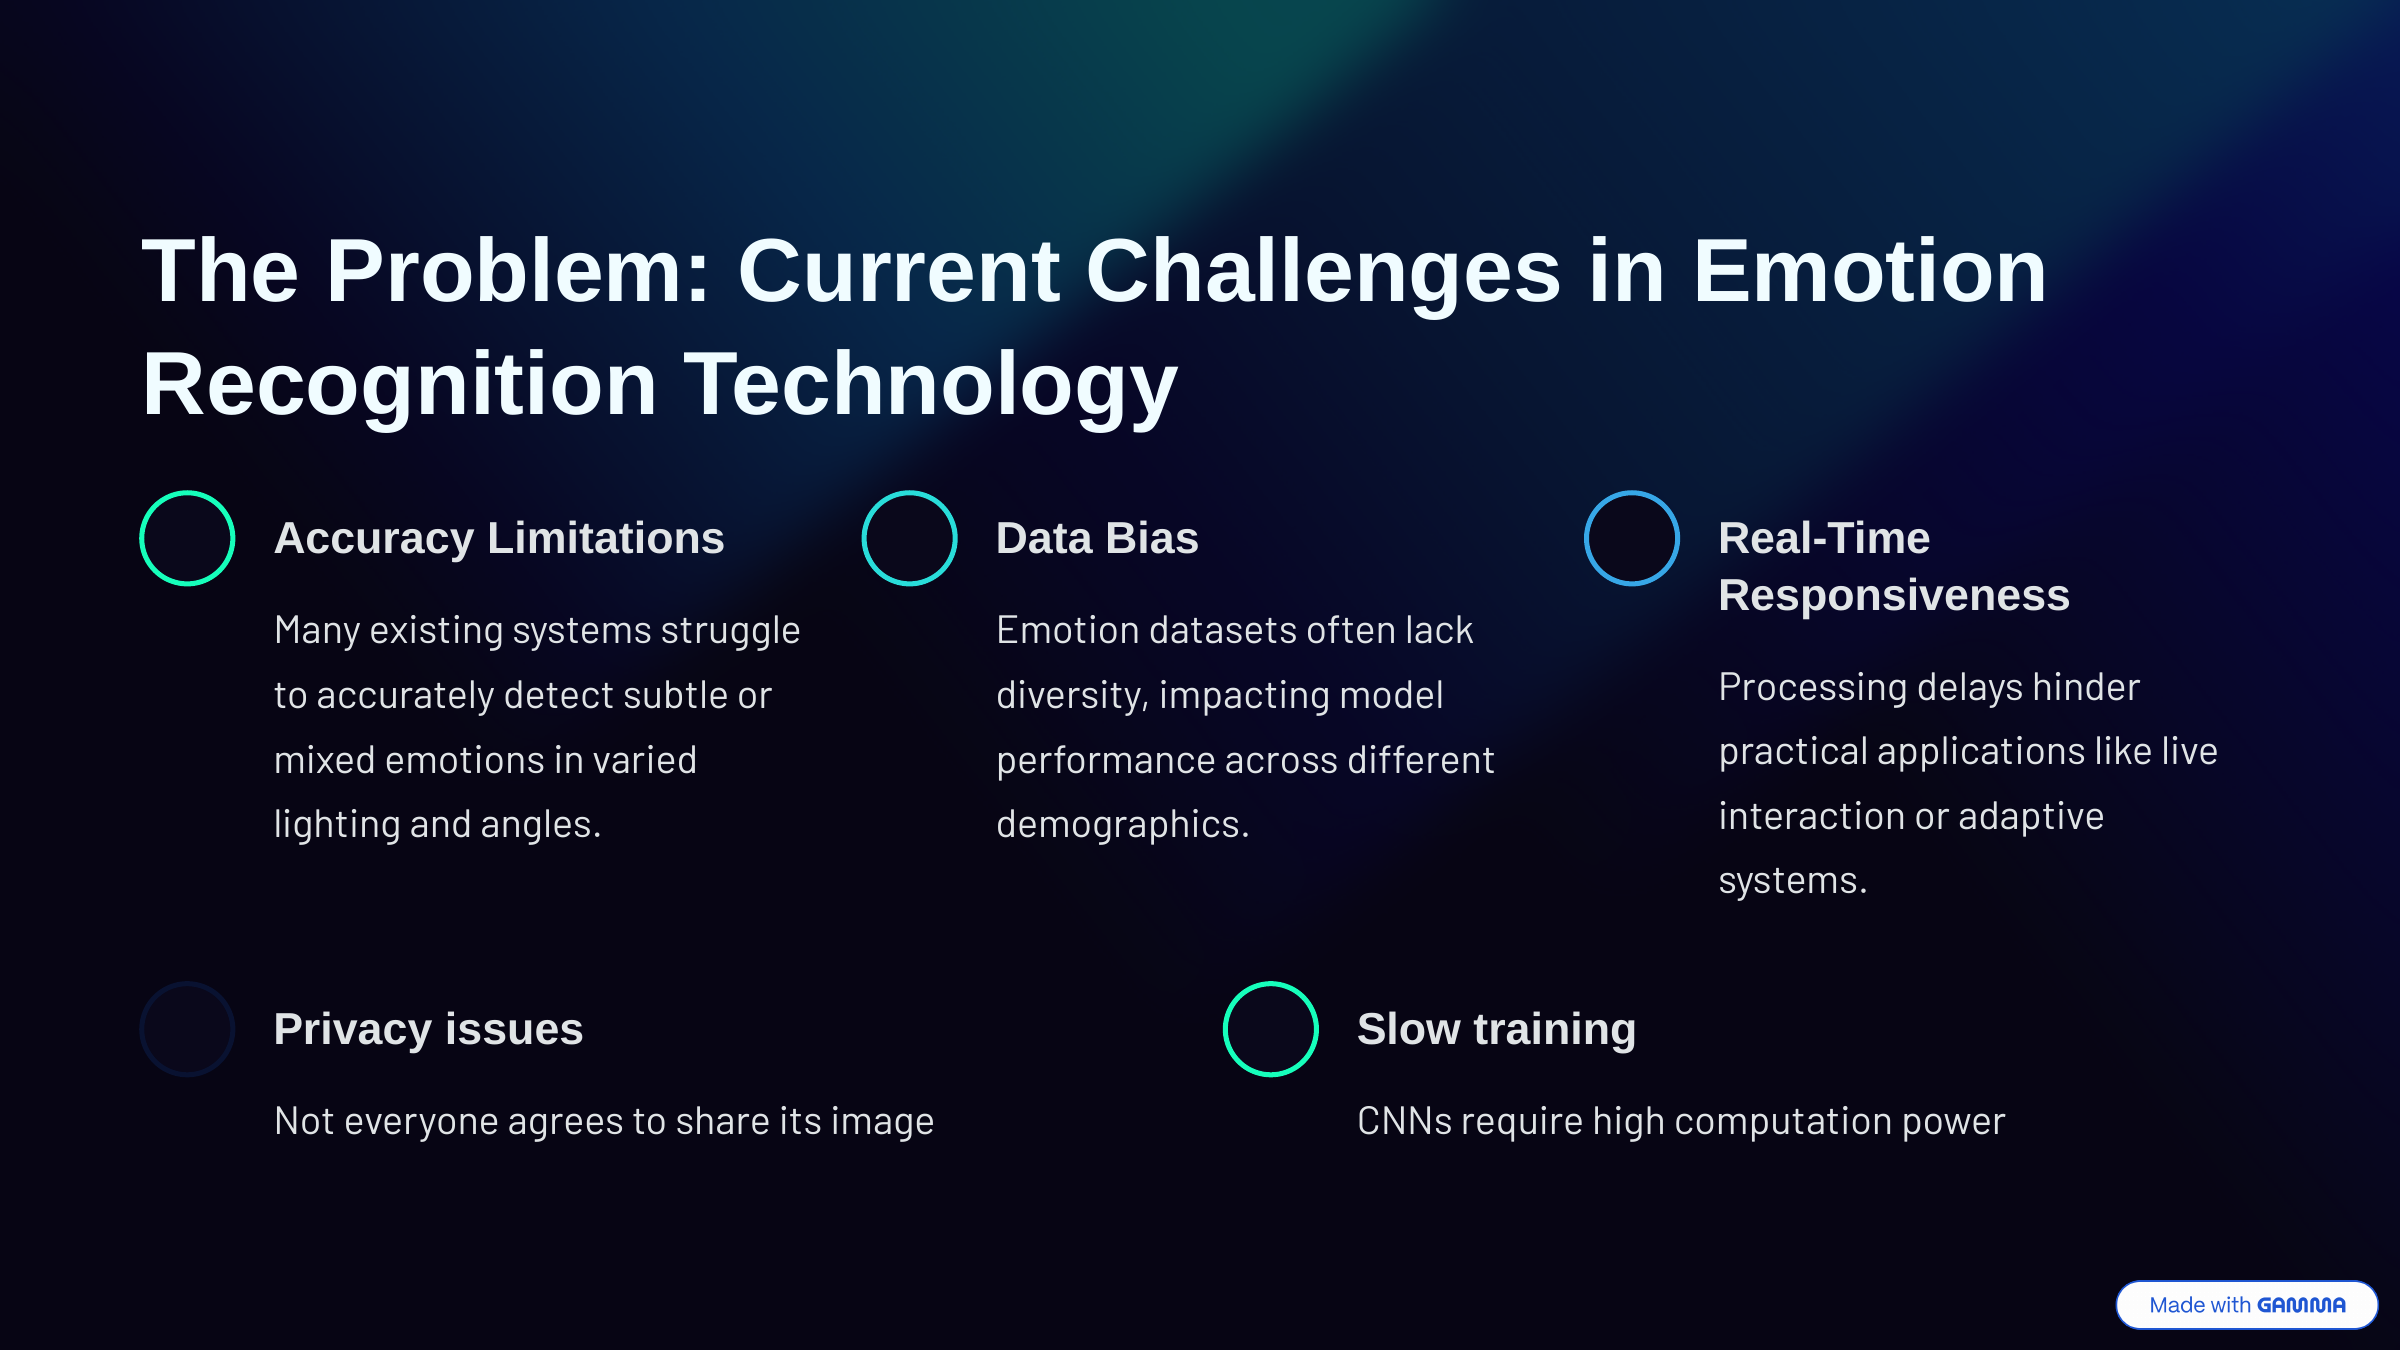

The Problem: Current Challenges in Emotion Recognition Technology

Accuracy Limitations
Data Bias
Real-Time Responsiveness
Many existing systems struggle to accurately detect subtle or mixed emotions in varied lighting and angles.
Emotion datasets often lack diversity, impacting model performance across different demographics.
Processing delays hinder practical applications like live interaction or adaptive systems.

Privacy issues
Slow training
Not everyone agrees to share its image
CNNs require high computation power